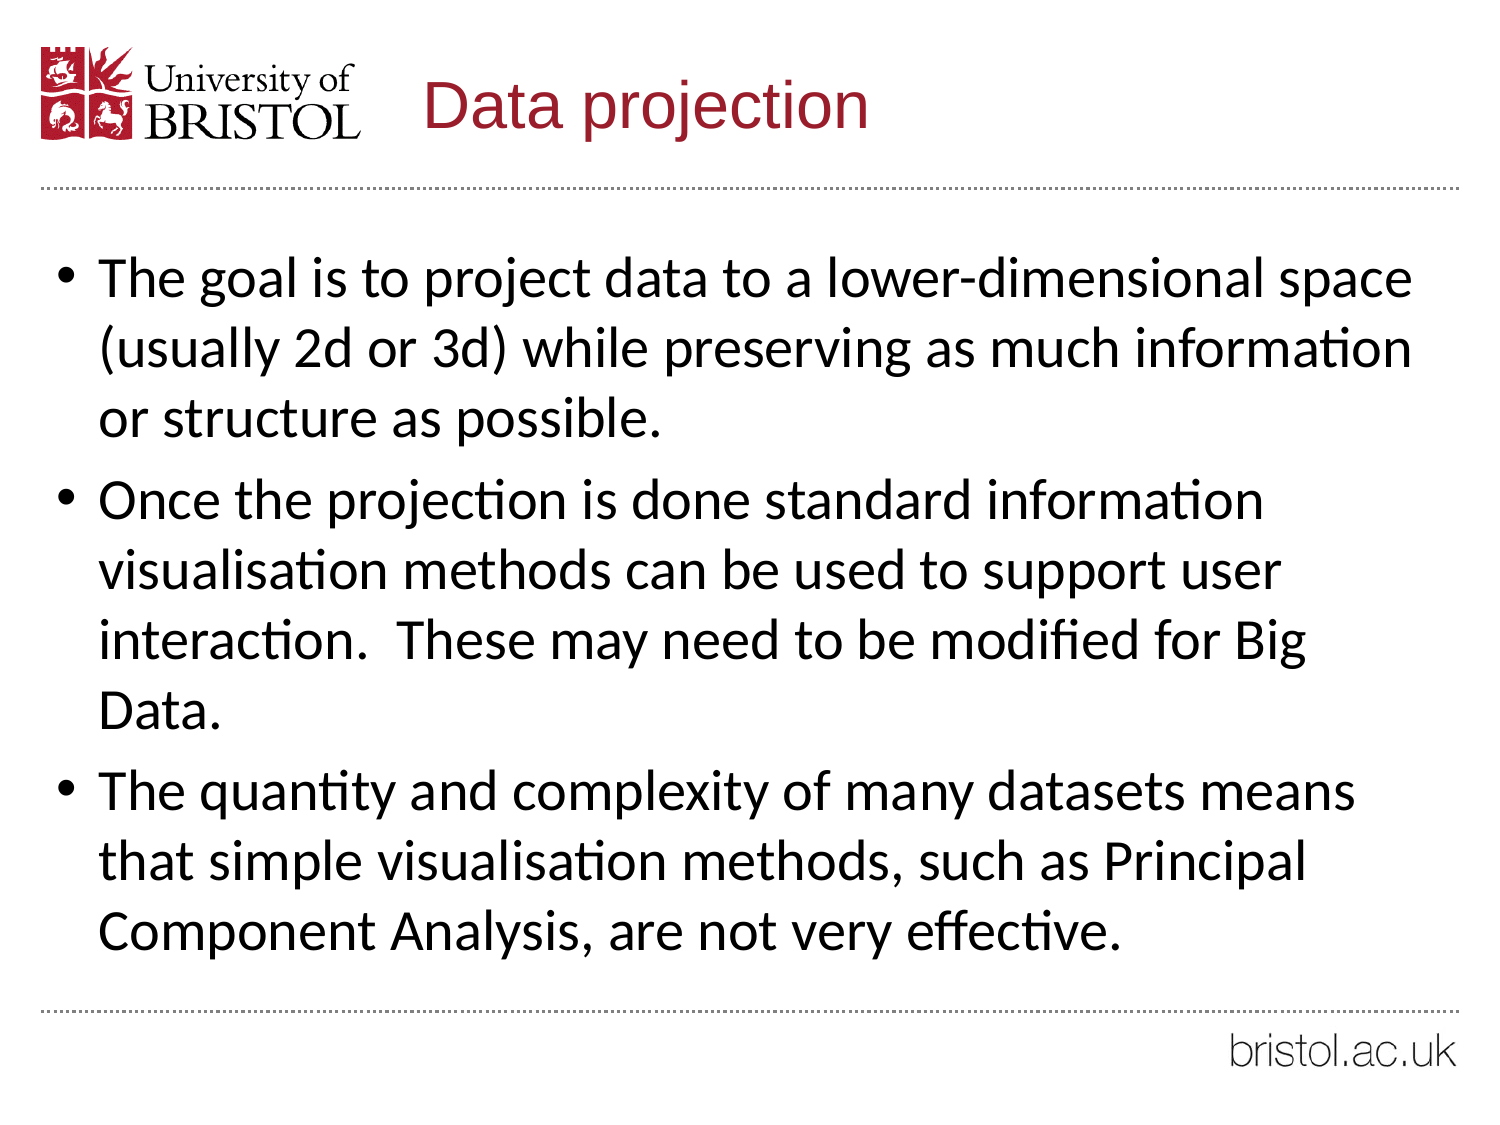

# Data projection
The goal is to project data to a lower-dimensional space (usually 2d or 3d) while preserving as much information or structure as possible.
Once the projection is done standard information visualisation methods can be used to support user interaction.  These may need to be modified for Big Data.
The quantity and complexity of many datasets means that simple visualisation methods, such as Principal Component Analysis, are not very effective.